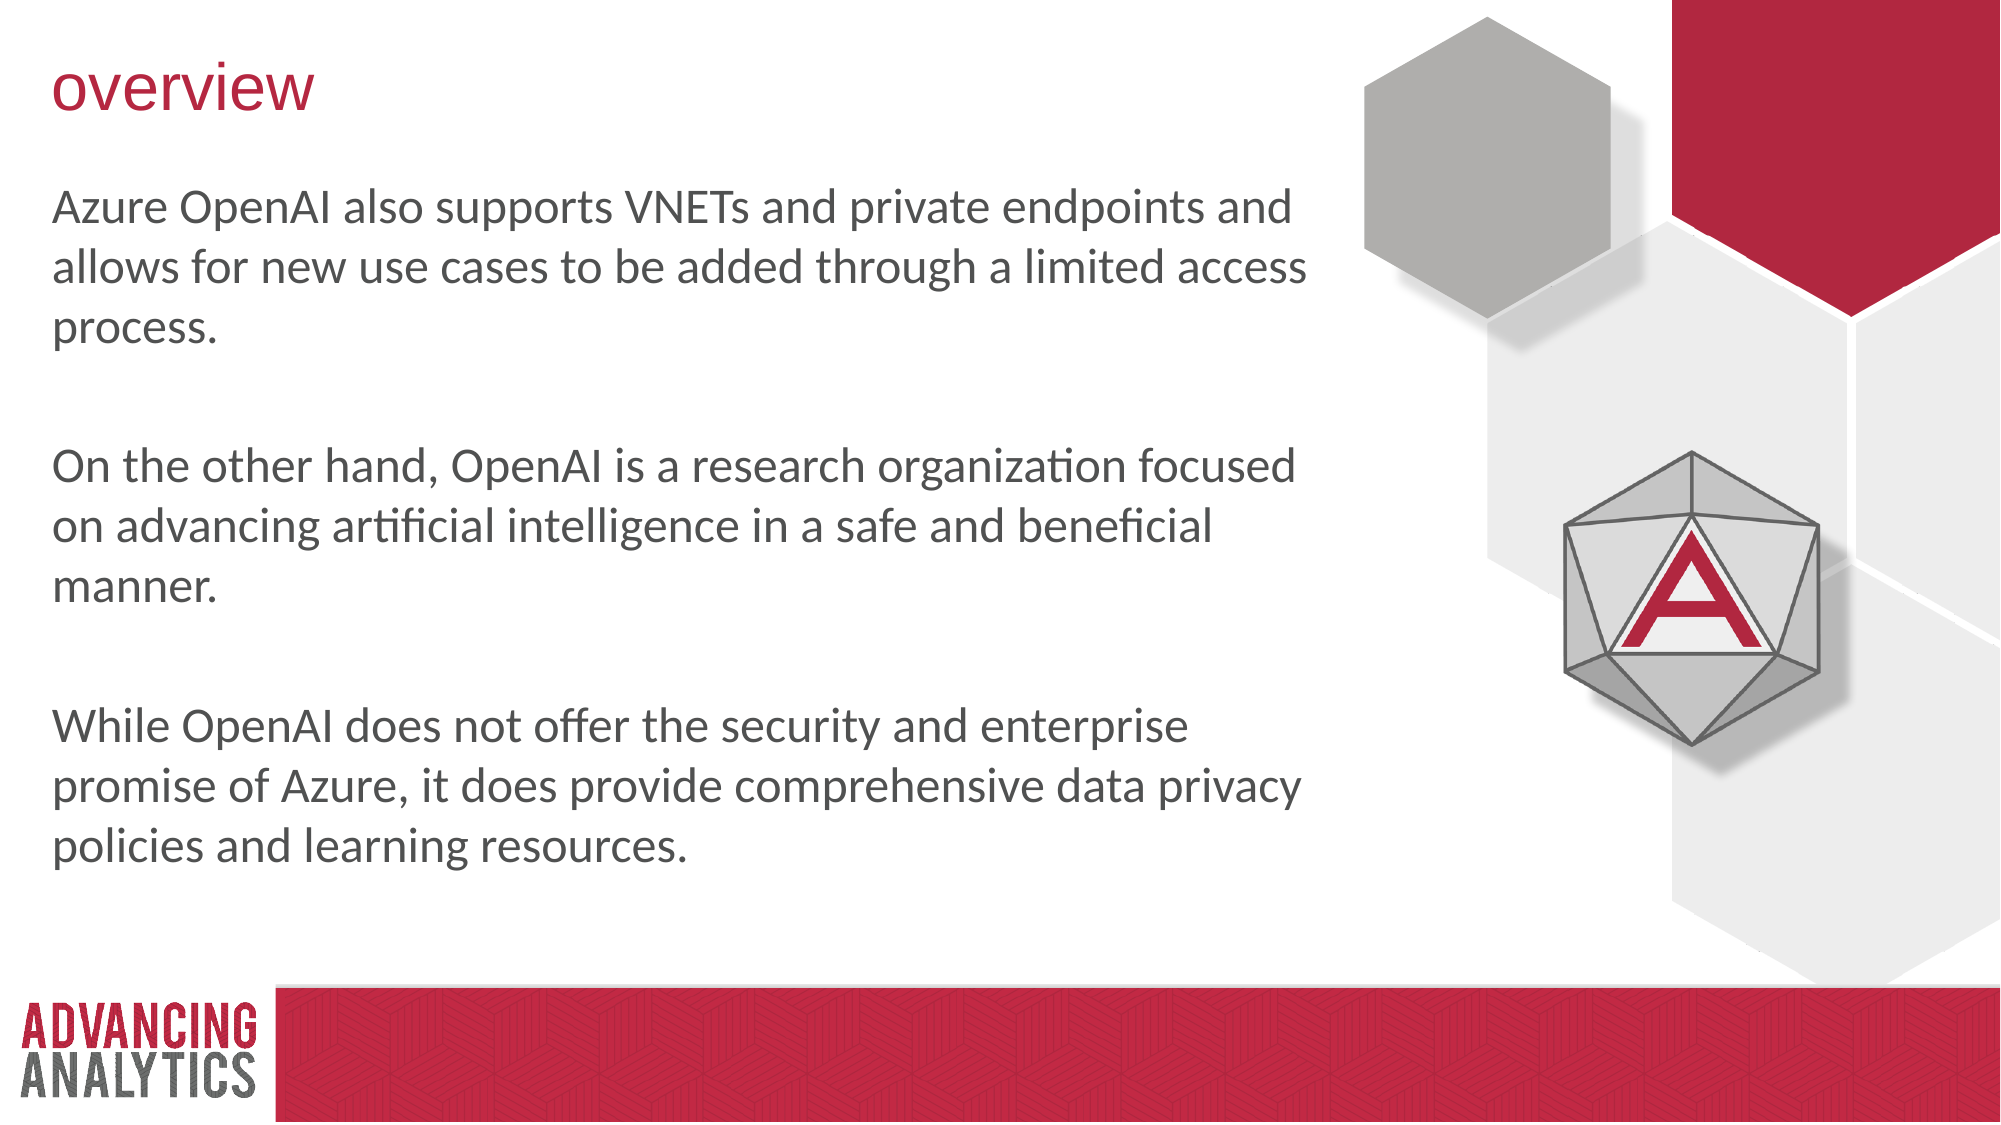

# overview
Azure OpenAI also supports VNETs and private endpoints and allows for new use cases to be added through a limited access process.

On the other hand, OpenAI is a research organization focused on advancing artificial intelligence in a safe and beneficial manner.

While OpenAI does not offer the security and enterprise promise of Azure, it does provide comprehensive data privacy policies and learning resources.